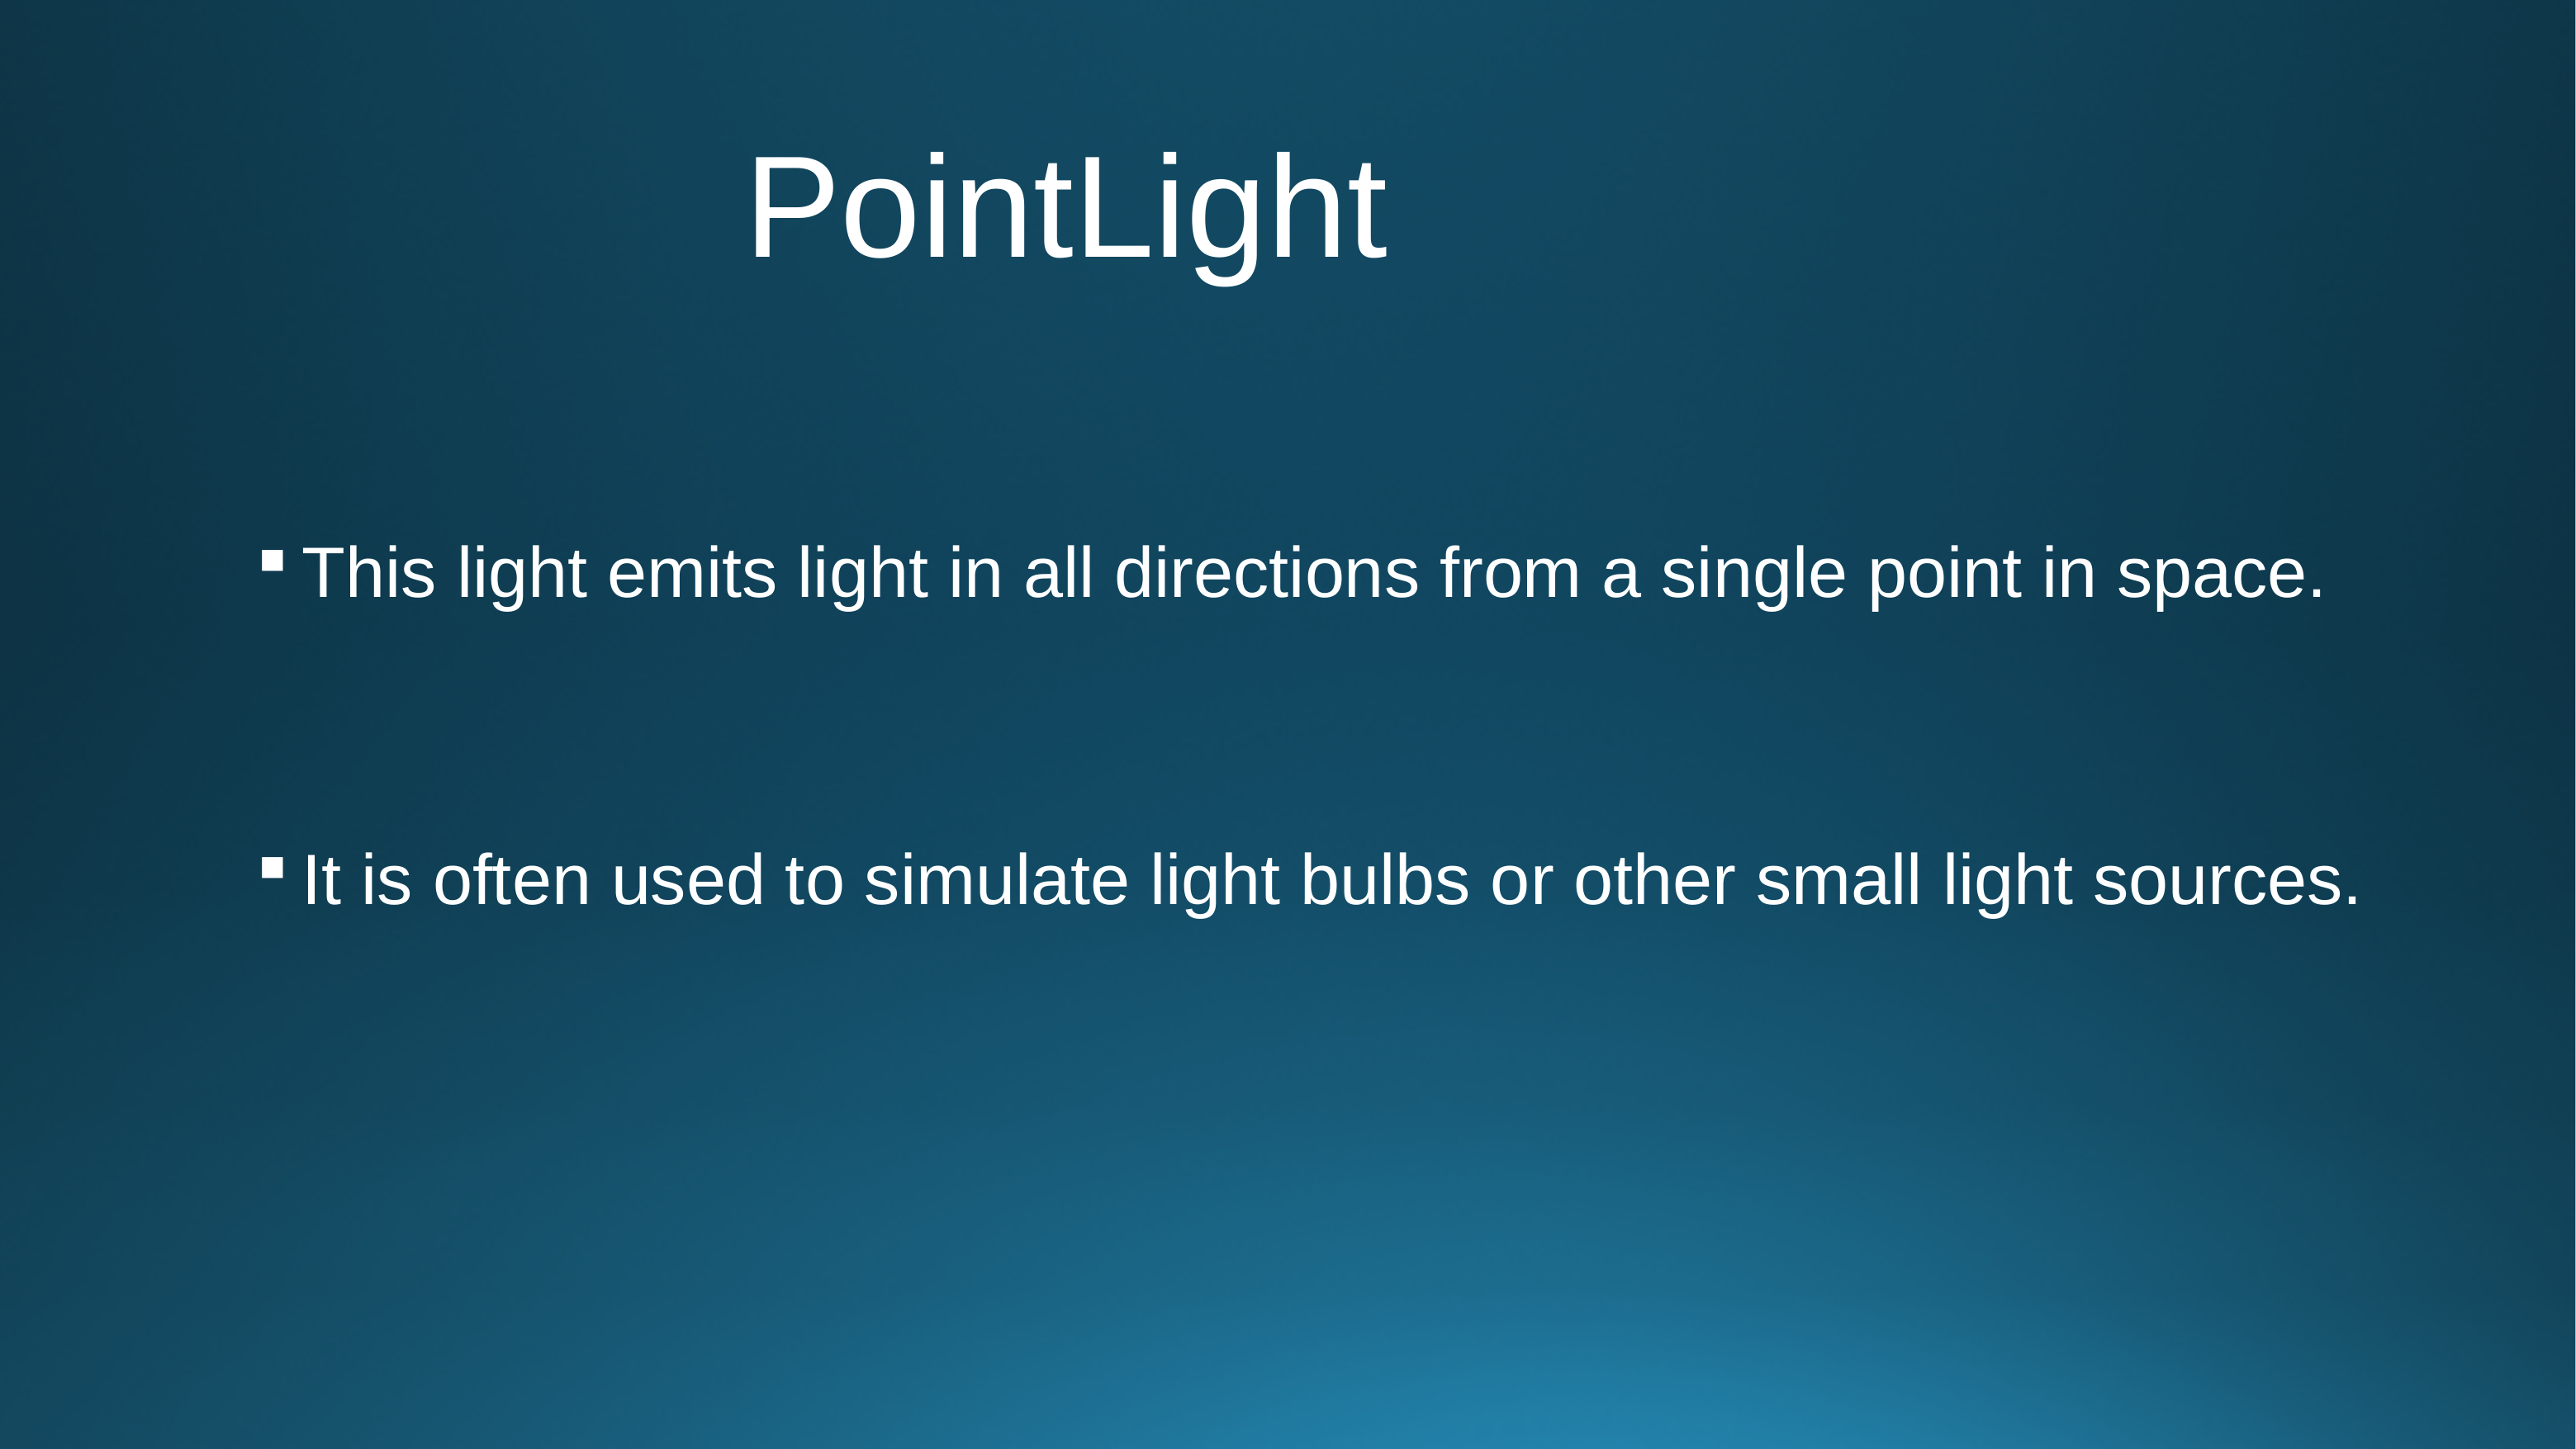

# PointLight
This light emits light in all directions from a single point in space.

It is often used to simulate light bulbs or other small light sources.